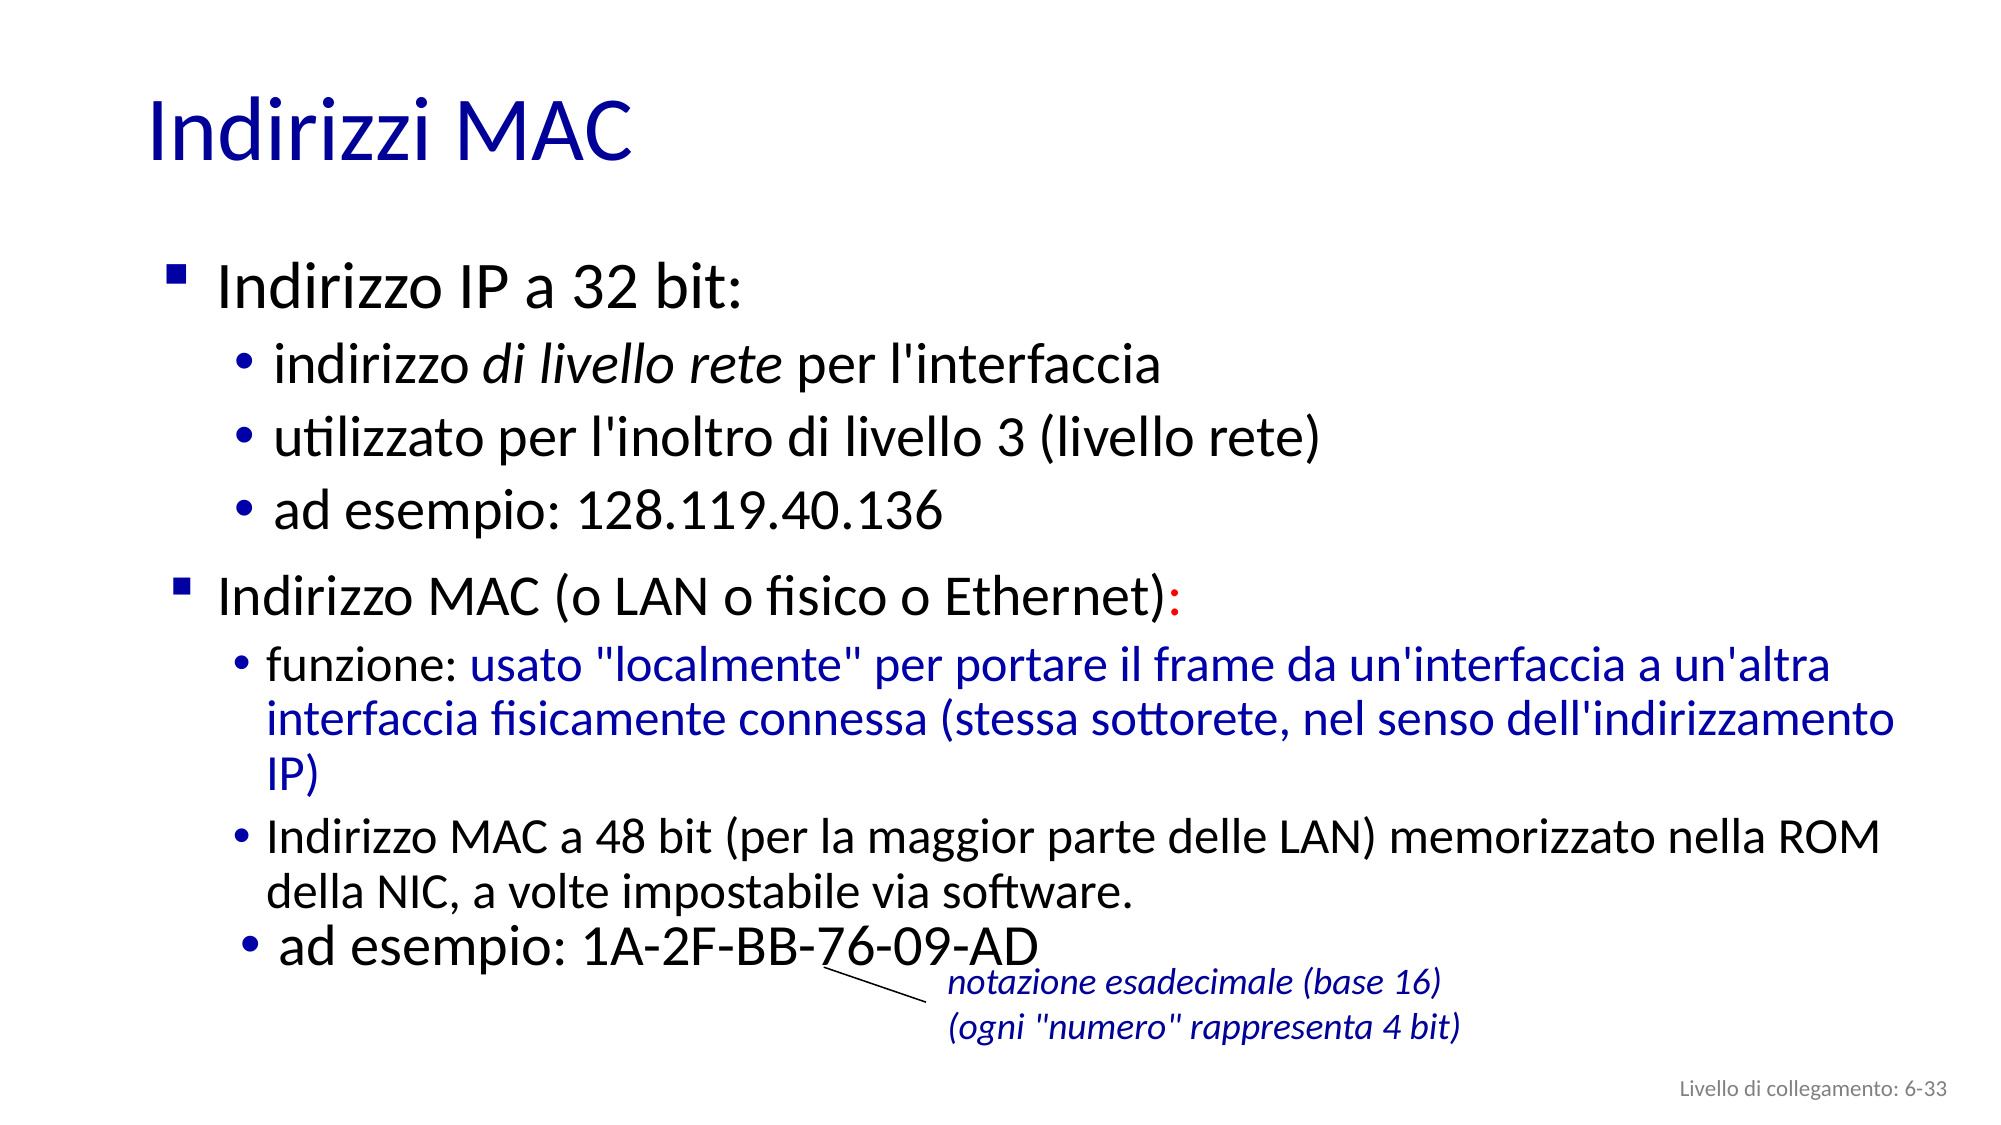

# Indirizzi MAC
Indirizzo IP a 32 bit:
indirizzo di livello rete per l'interfaccia
utilizzato per l'inoltro di livello 3 (livello rete)
ad esempio: 128.119.40.136

Indirizzo MAC (o LAN o fisico o Ethernet):
funzione: usato "localmente" per portare il frame da un'interfaccia a un'altra interfaccia fisicamente connessa (stessa sottorete, nel senso dell'indirizzamento IP)
Indirizzo MAC a 48 bit (per la maggior parte delle LAN) memorizzato nella ROM della NIC, a volte impostabile via software.

ad esempio: 1A-2F-BB-76-09-AD

notazione esadecimale (base 16)
(ogni "numero" rappresenta 4 bit)

Livello di collegamento: 6-33